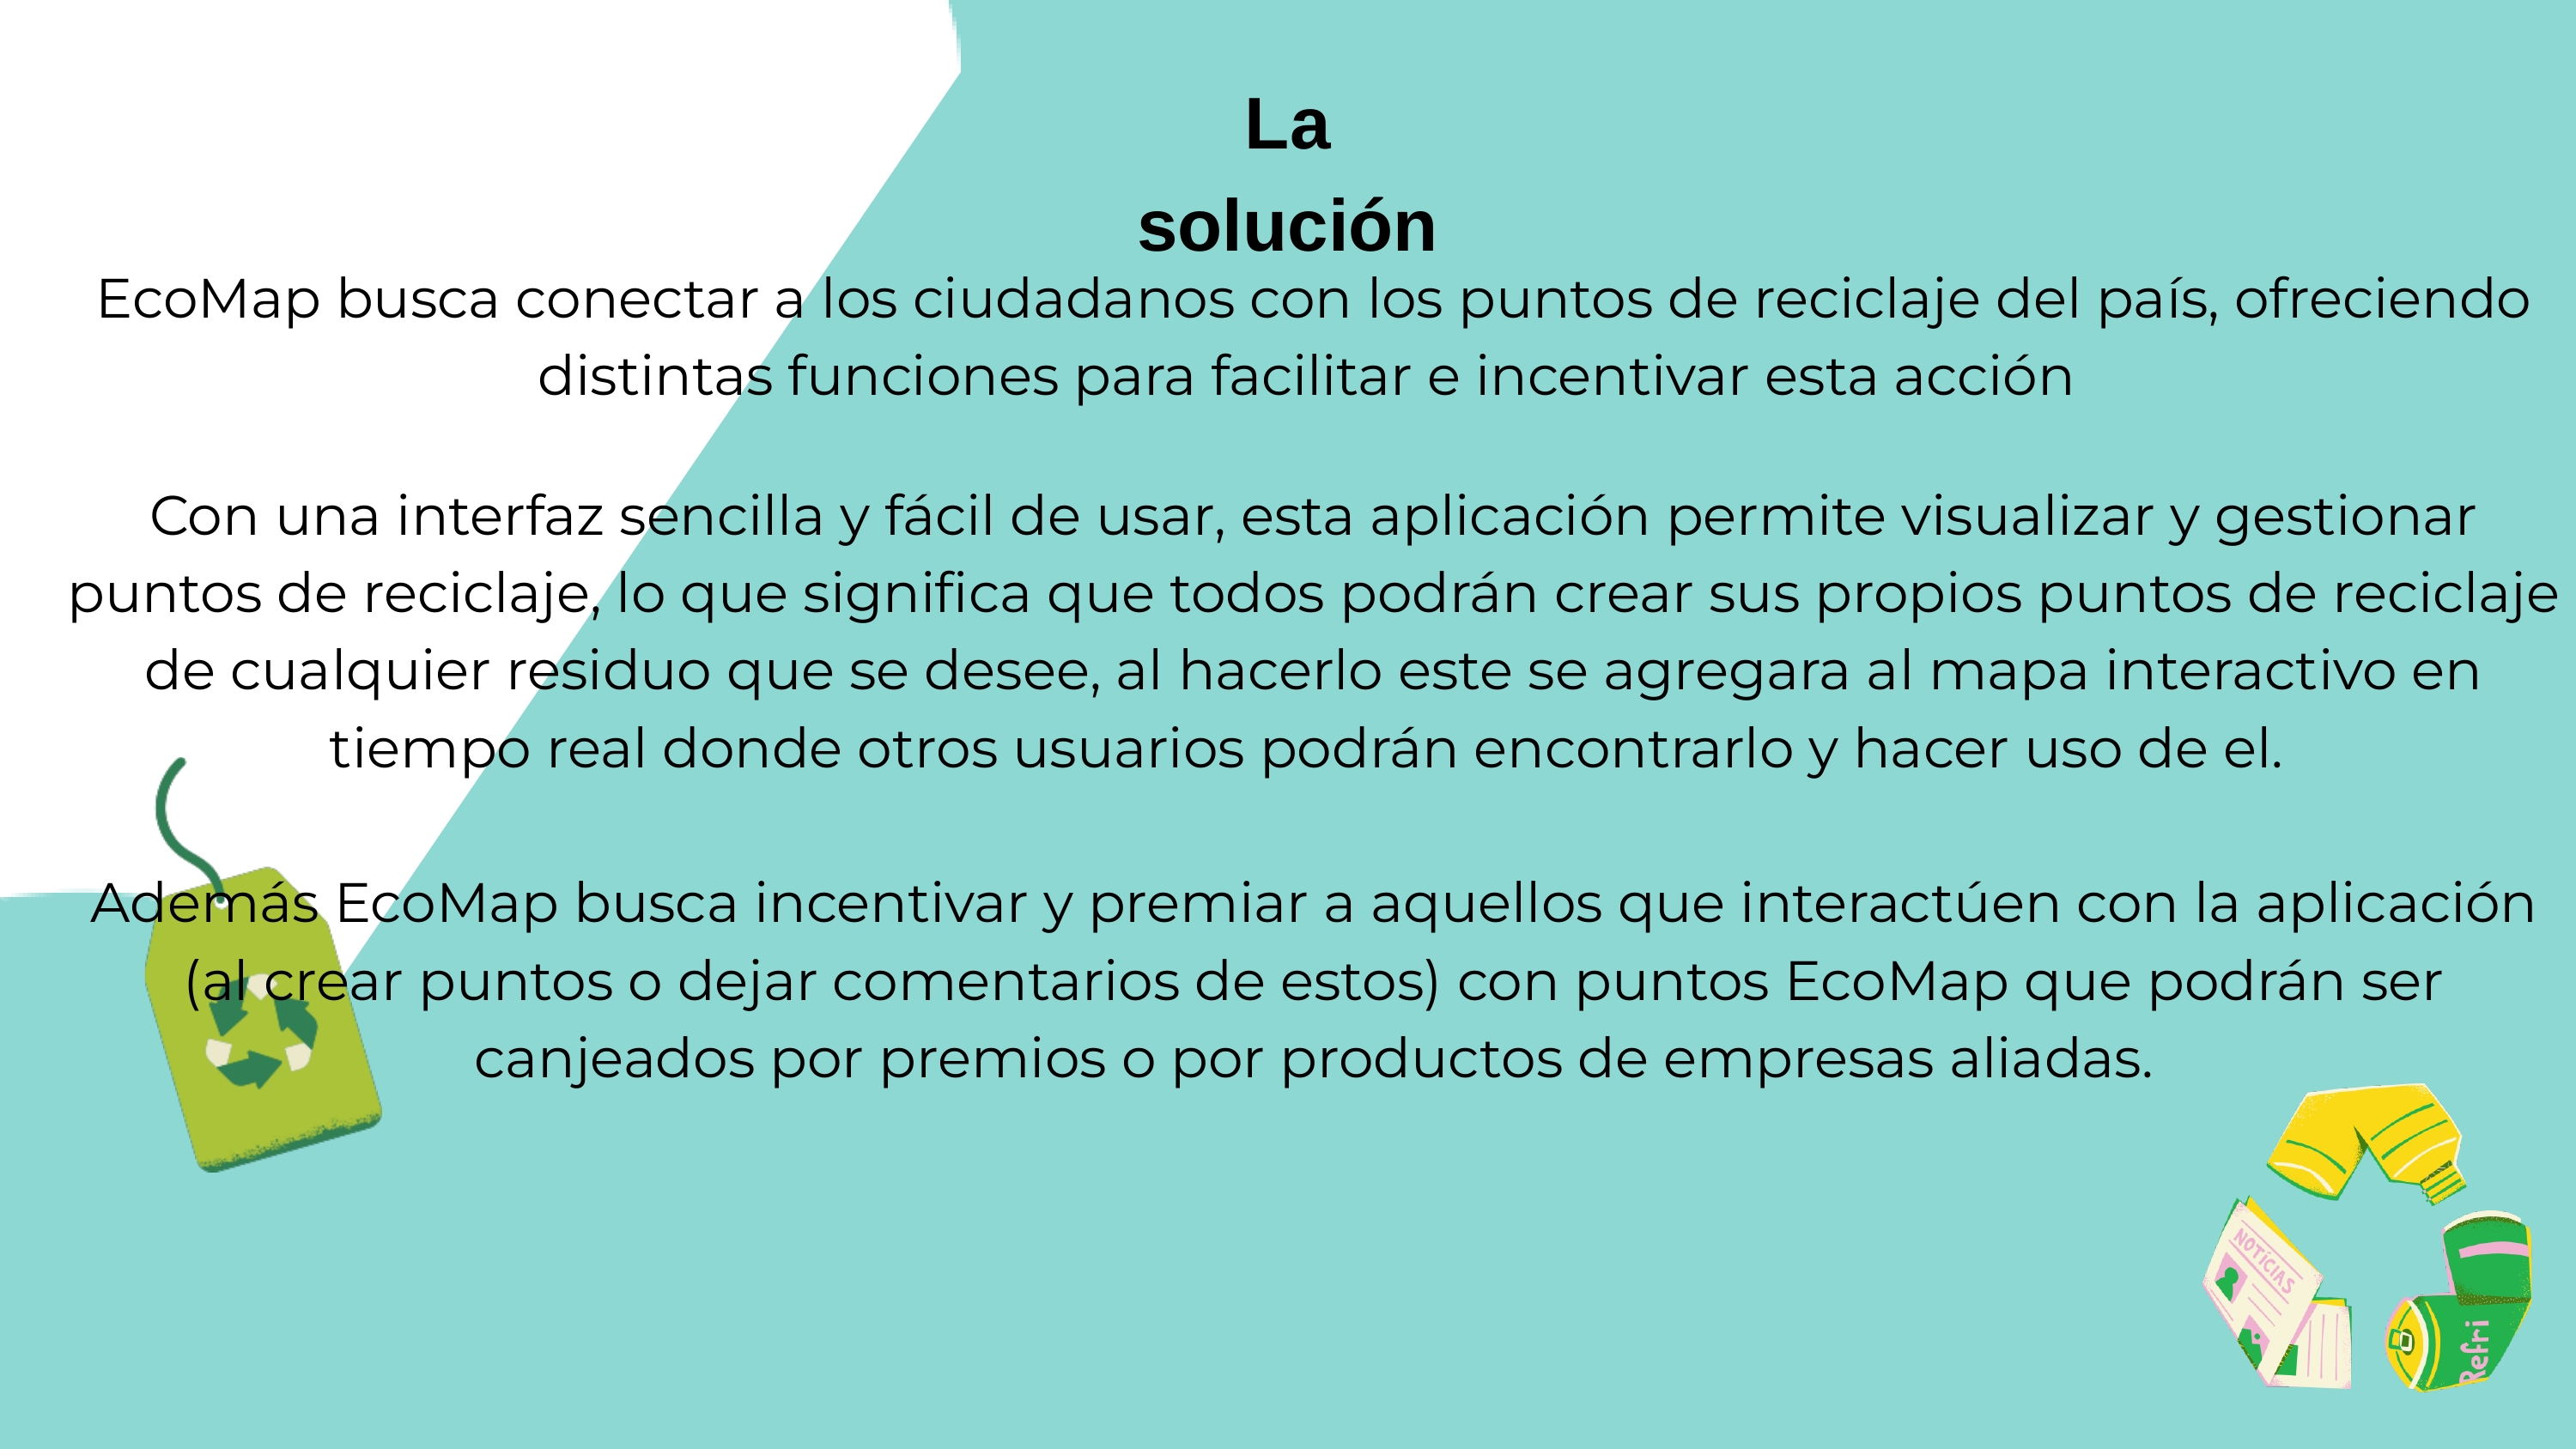

La solución

EcoMap busca conectar a los ciudadanos con los puntos de reciclaje del país, ofreciendo distintas funciones para facilitar e incentivar esta acción
Con una interfaz sencilla y fácil de usar, esta aplicación permite visualizar y gestionar puntos de reciclaje, lo que significa que todos podrán crear sus propios puntos de reciclaje de cualquier residuo que se desee, al hacerlo este se agregara al mapa interactivo en tiempo real donde otros usuarios podrán encontrarlo y hacer uso de el.

Además EcoMap busca incentivar y premiar a aquellos que interactúen con la aplicación (al crear puntos o dejar comentarios de estos) con puntos EcoMap que podrán ser canjeados por premios o por productos de empresas aliadas.